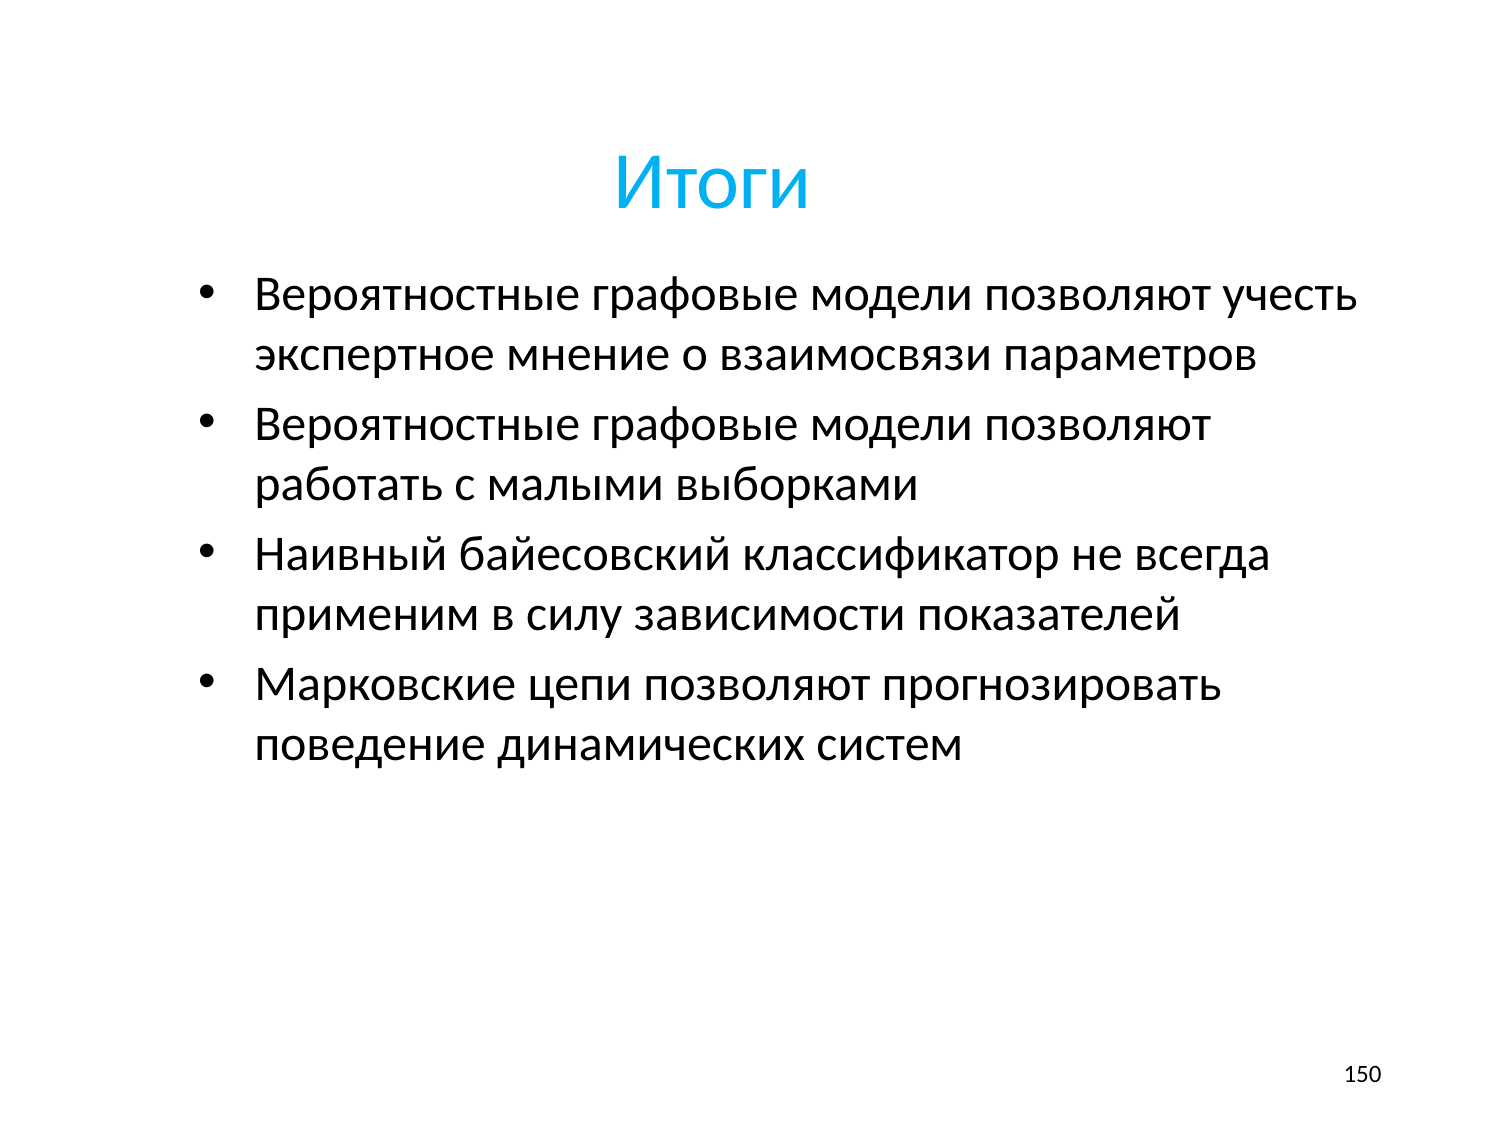

# Итоги
Вероятностные графовые модели позволяют учесть экспертное мнение о взаимосвязи параметров
Вероятностные графовые модели позволяют работать с малыми выборками
Наивный байесовский классификатор не всегда применим в силу зависимости показателей
Марковские цепи позволяют прогнозировать поведение динамических систем

150